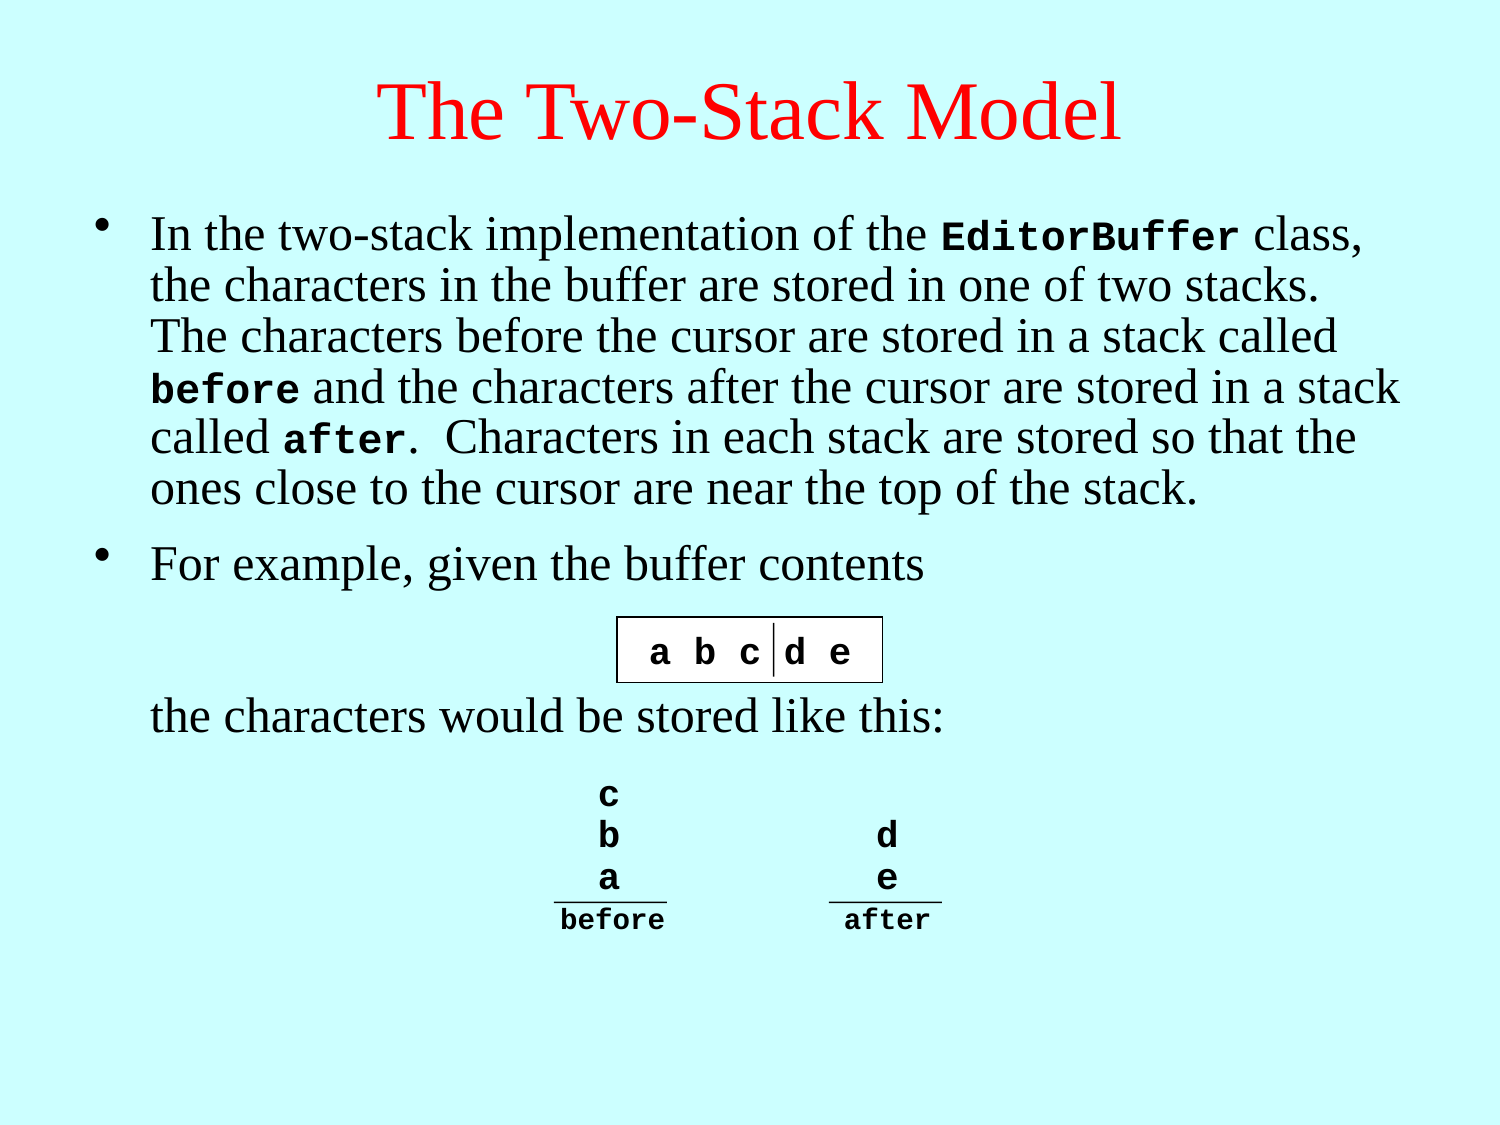

# The Two-Stack Model
In the two-stack implementation of the EditorBuffer class, the characters in the buffer are stored in one of two stacks.  The characters before the cursor are stored in a stack called before and the characters after the cursor are stored in a stack called after.  Characters in each stack are stored so that the ones close to the cursor are near the top of the stack.
For example, given the buffer contents

the characters would be stored like this:

a b c d e

c
b
d
a
e
before
after